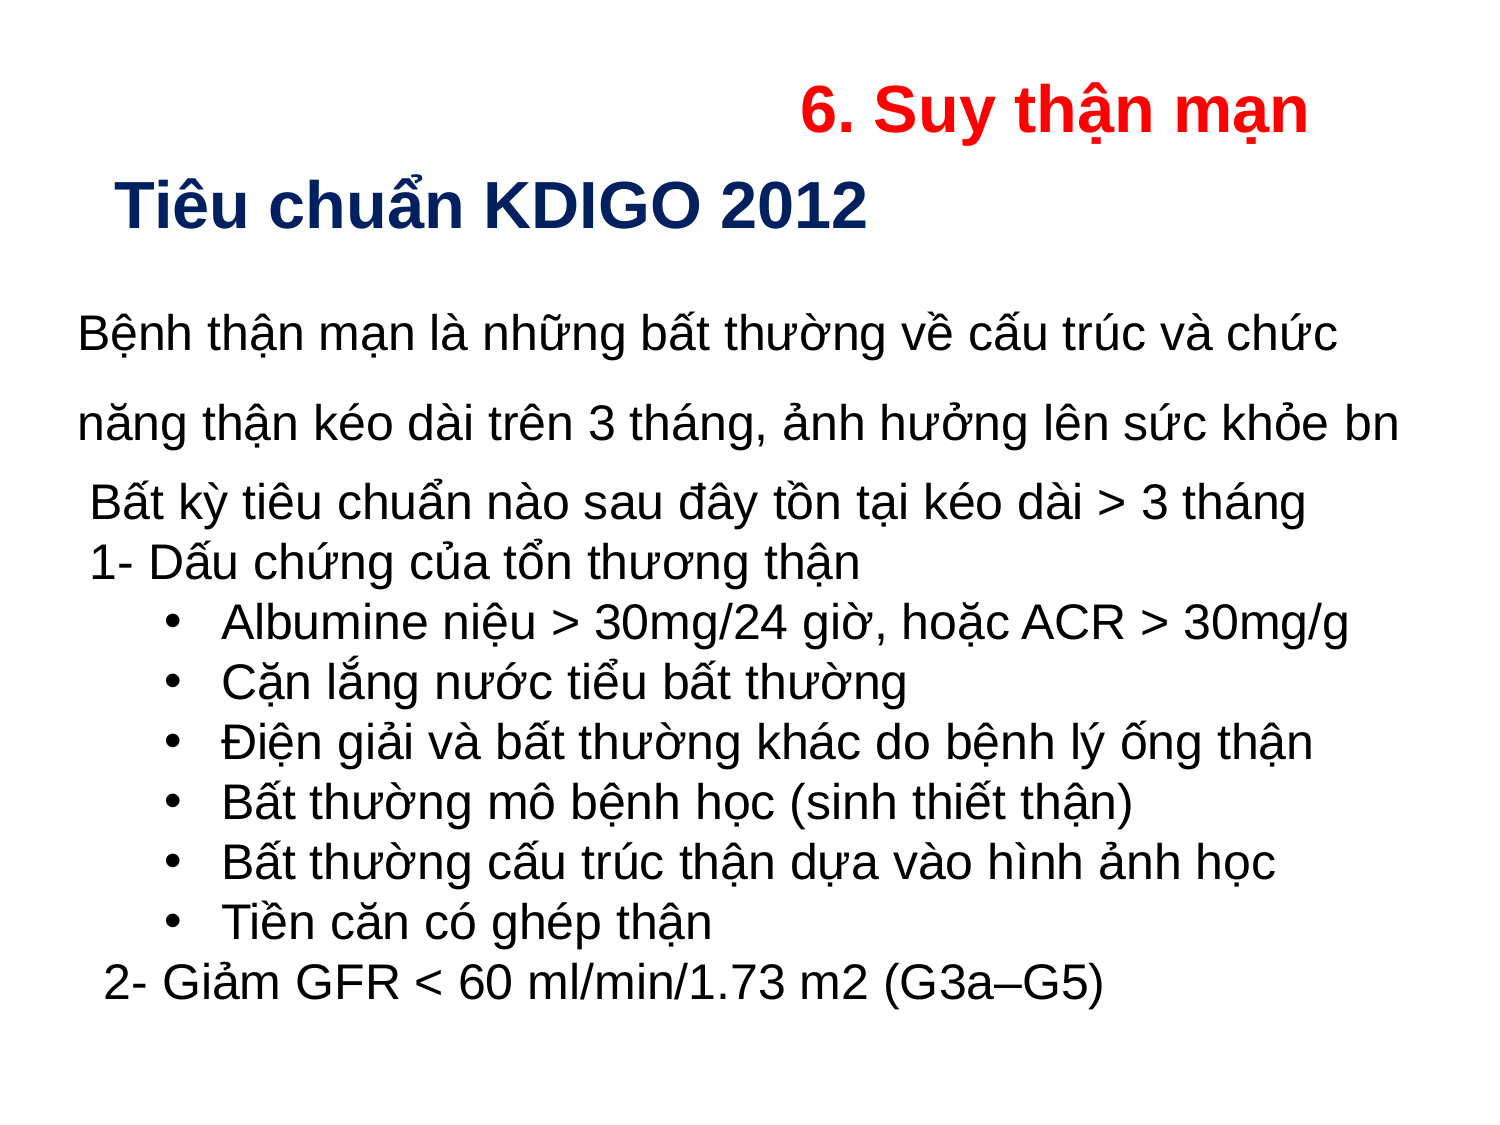

6. Suy thận mạn
Tiêu chuẩn KDIGO 2012
Bệnh thận mạn là những bất thường về cấu trúc và chức năng thận kéo dài trên 3 tháng, ảnh hưởng lên sức khỏe bn
Bất kỳ tiêu chuẩn nào sau đây tồn tại kéo dài > 3 tháng
1- Dấu chứng của tổn thương thận
Albumine niệu > 30mg/24 giờ, hoặc ACR > 30mg/g
Cặn lắng nước tiểu bất thường
Điện giải và bất thường khác do bệnh lý ống thận
Bất thường mô bệnh học (sinh thiết thận)
Bất thường cấu trúc thận dựa vào hình ảnh học
Tiền căn có ghép thận
 2- Giảm GFR < 60 ml/min/1.73 m2 (G3a–G5)